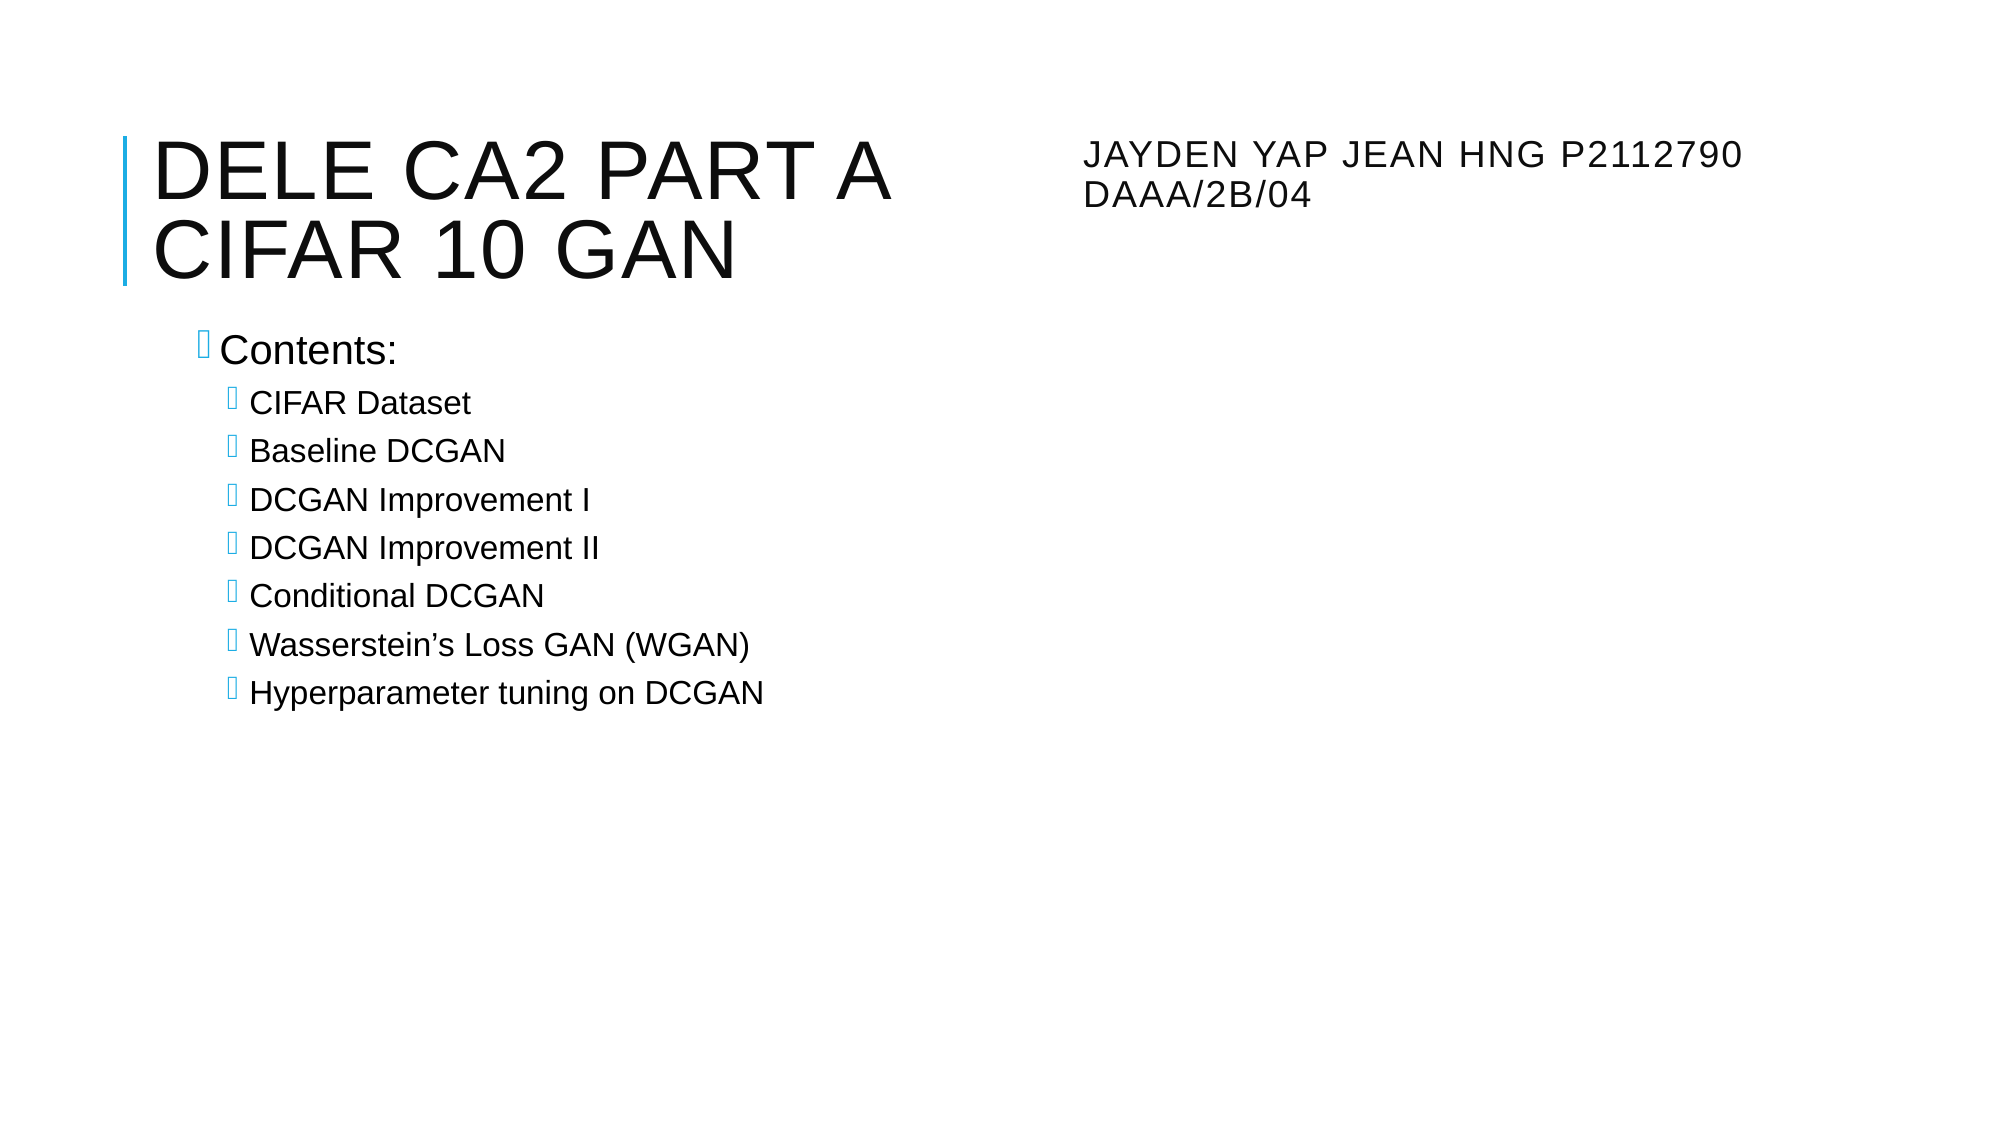

Jayden Yap Jean Hng p2112790
DAAA/2B/04
# DELE ca2 Part A cifar 10 gan
Contents:
CIFAR Dataset
Baseline DCGAN
DCGAN Improvement I
DCGAN Improvement II
Conditional DCGAN
Wasserstein’s Loss GAN (WGAN)
Hyperparameter tuning on DCGAN